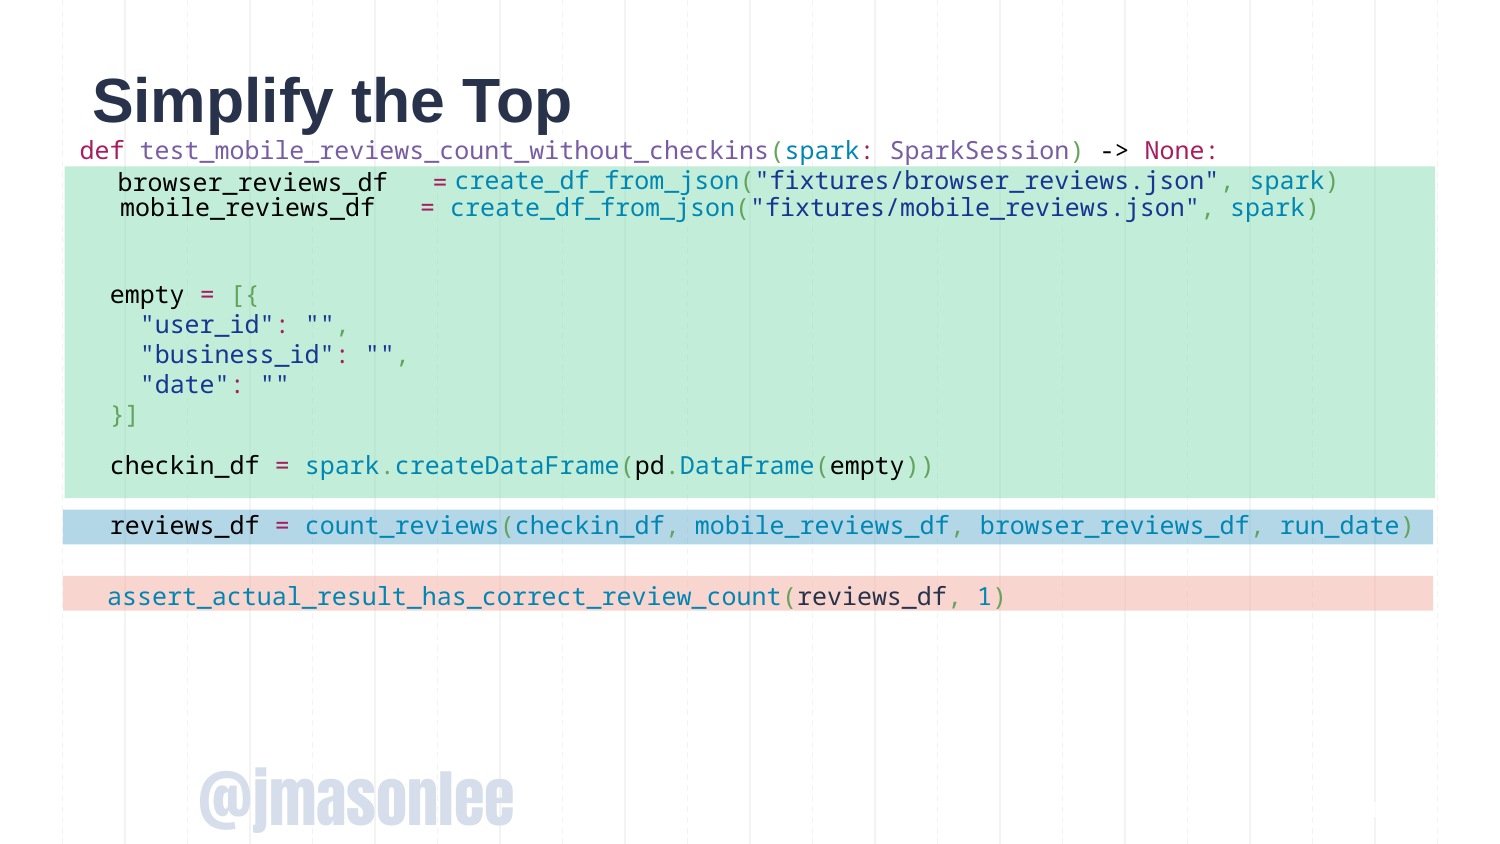

# Simplify the Top
def test_mobile_reviews_count_without_checkins(spark: SparkSession) -> None:
create_df_from_json("fixtures/browser_reviews.json", spark)
browser_reviews_df   =

mobile_reviews_df   = create_df_from_json("fixtures/mobile_reviews.json", spark)
empty = [{
  "user_id": "",
  "business_id": "",
  "date": ""
}]
checkin_df = spark.createDataFrame(pd.DataFrame(empty))
reviews_df = count_reviews(checkin_df, mobile_reviews_df, browser_reviews_df, run_date)

assert_actual_result_has_correct_review_count(reviews_df, 1)

@jmasonlee
138